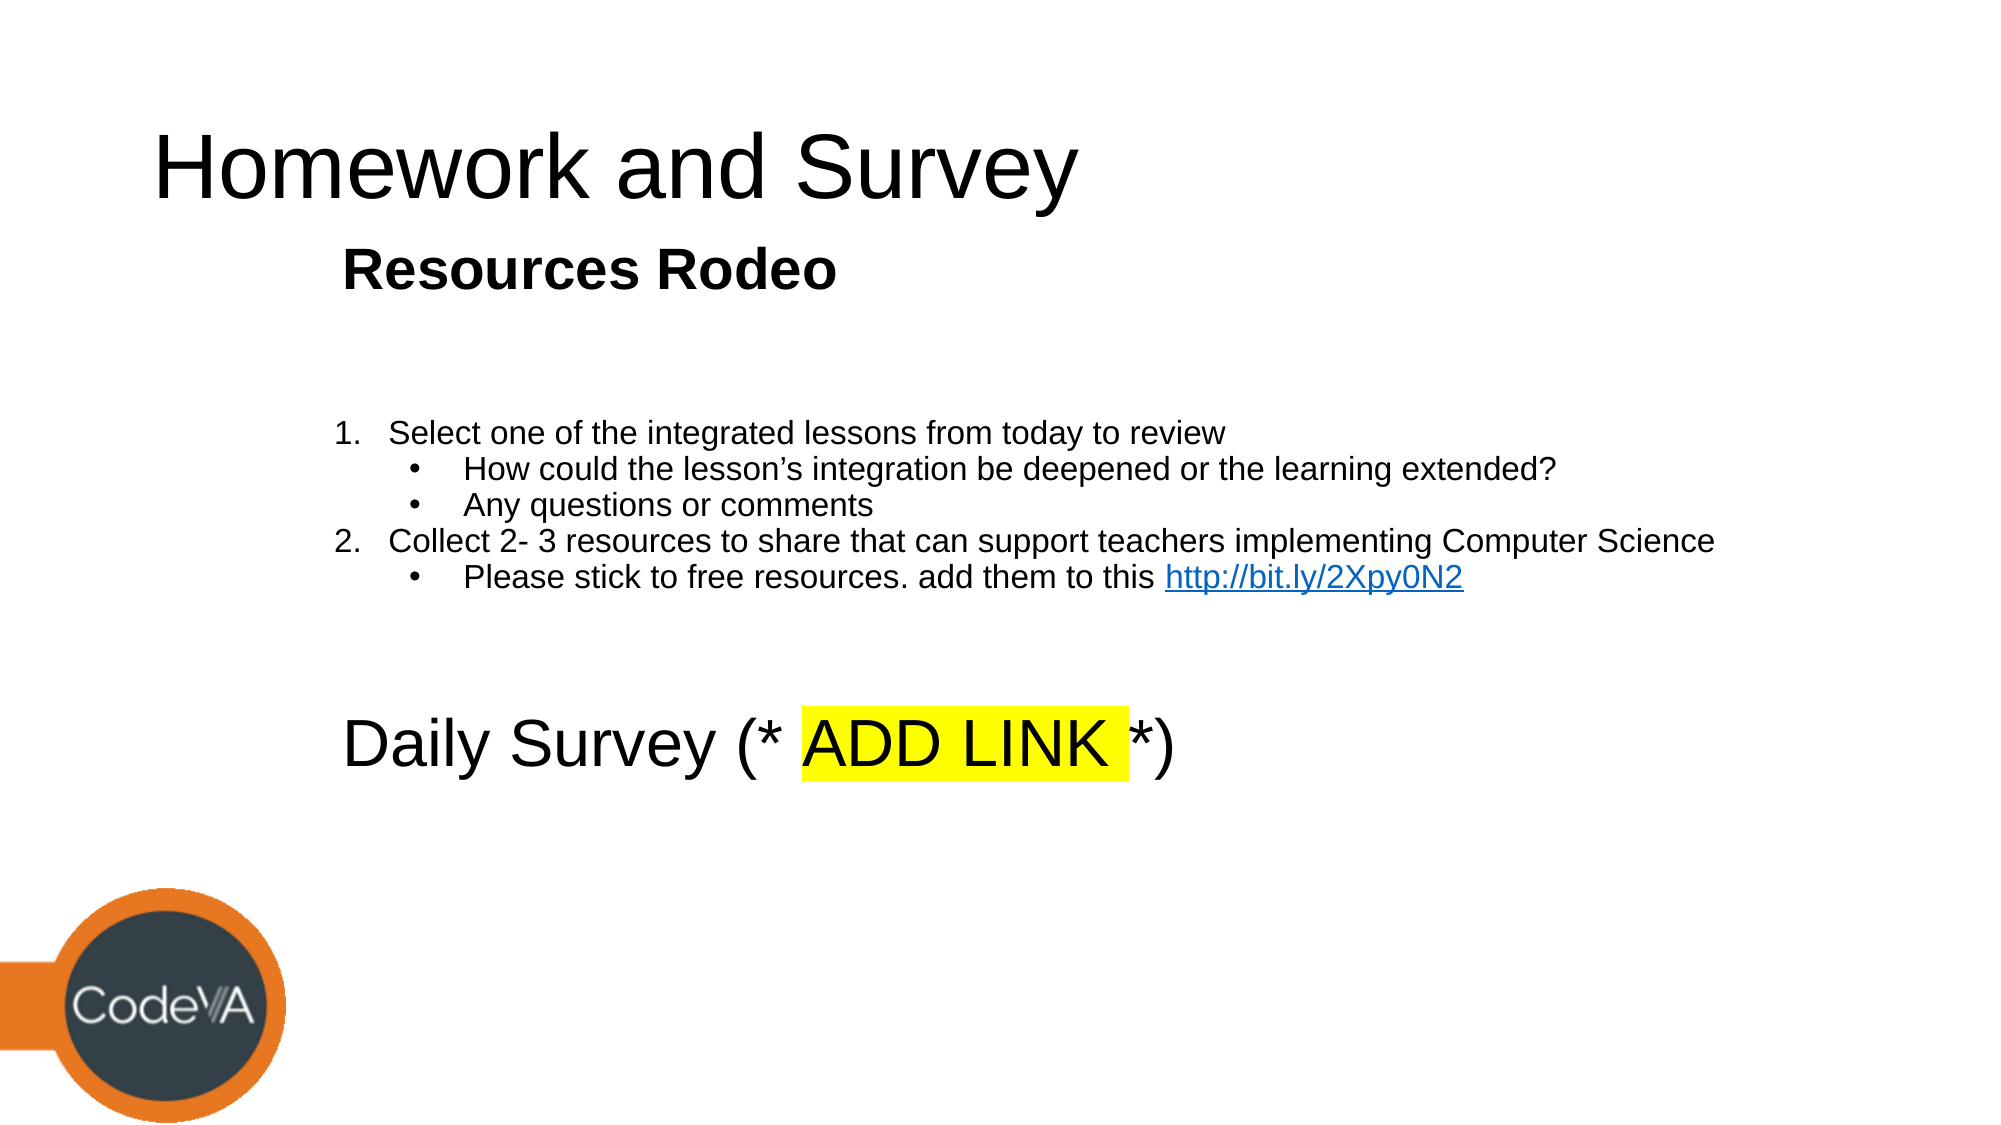

# Homework and Survey
Resources Rodeo

Select one of the integrated lessons from today to review
How could the lesson’s integration be deepened or the learning extended?
Any questions or comments
Collect 2- 3 resources to share that can support teachers implementing Computer Science
Please stick to free resources. add them to this http://bit.ly/2Xpy0N2

Daily Survey (* ADD LINK *)